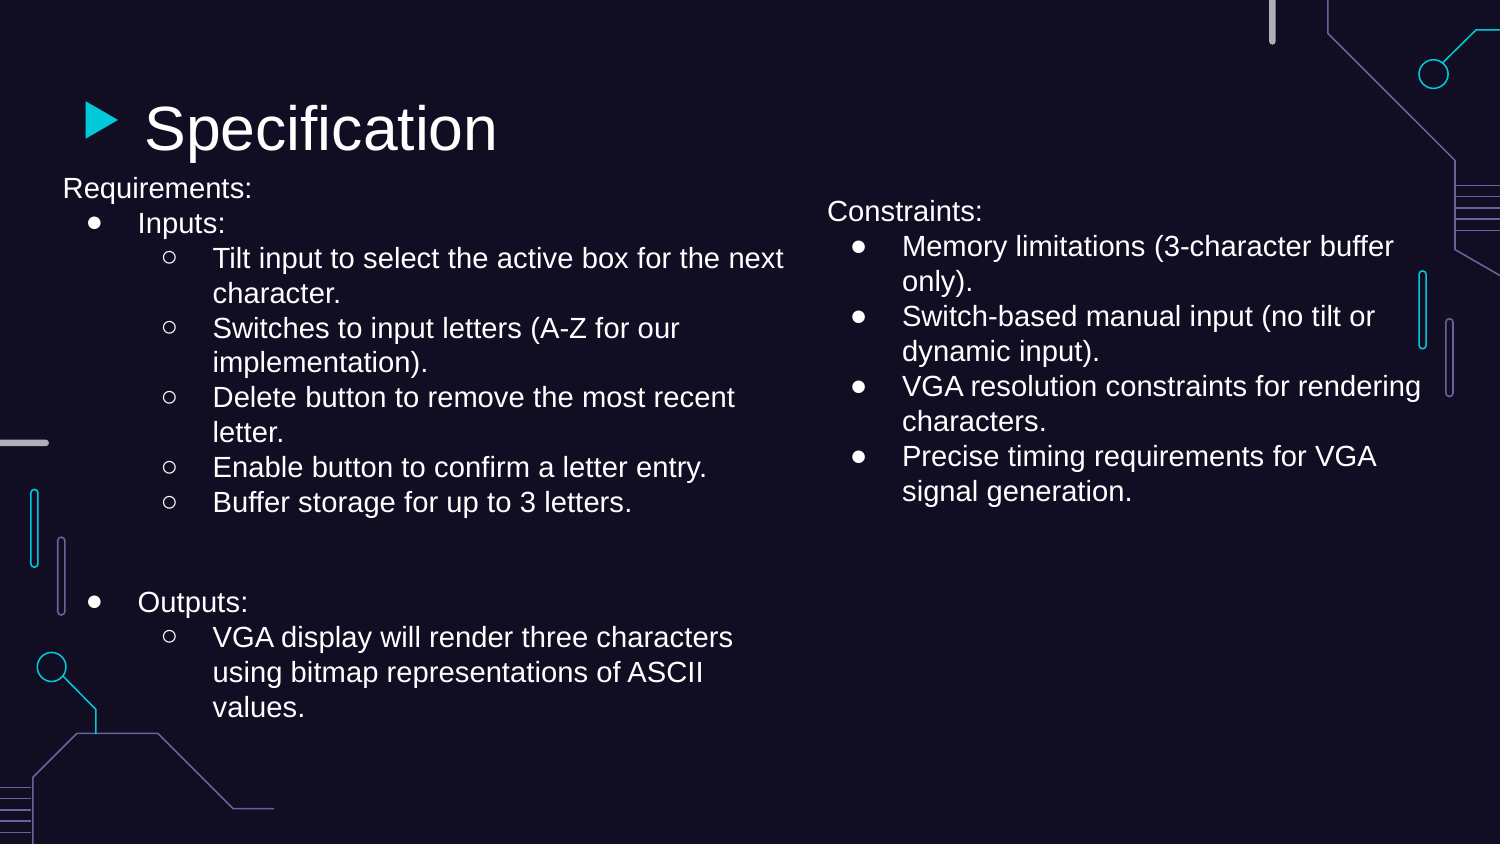

# Specification

Requirements:
Inputs:
Tilt input to select the active box for the next character.
Switches to input letters (A-Z for our implementation).
Delete button to remove the most recent letter.
Enable button to confirm a letter entry.
Buffer storage for up to 3 letters.

Outputs:
VGA display will render three characters using bitmap representations of ASCII values.

Constraints:
Memory limitations (3-character buffer only).
Switch-based manual input (no tilt or dynamic input).
VGA resolution constraints for rendering characters.
Precise timing requirements for VGA signal generation.